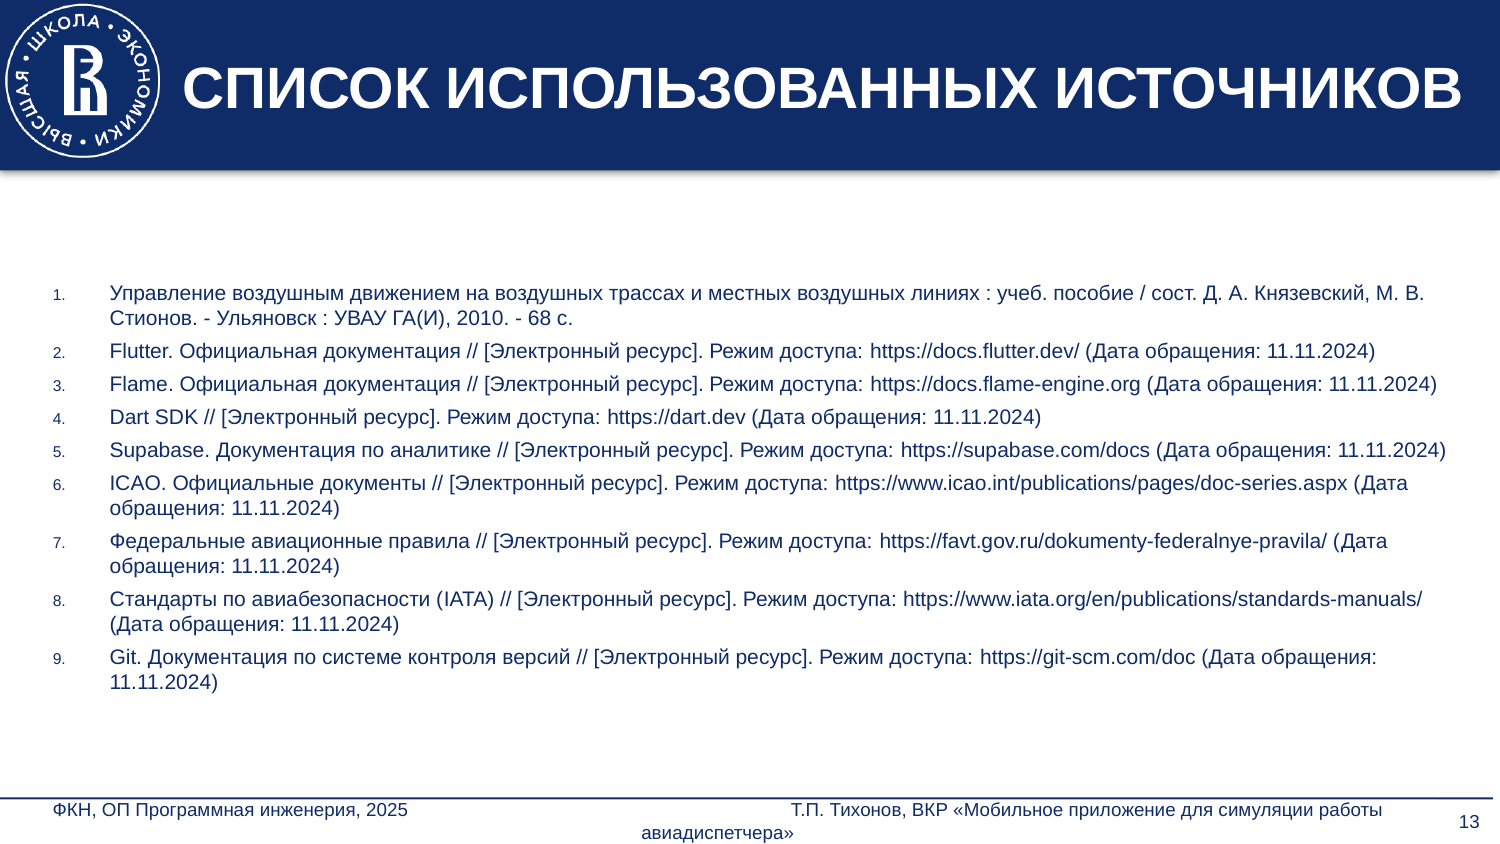

# СПИСОК ИСПОЛЬЗОВАННЫХ ИСТОЧНИКОВ
Управление воздушным движением на воздушных трассах и местных воздушных линиях : учеб. пособие / сост. Д. А. Князевский, М. В. Стионов. - Ульяновск : УВАУ ГА(И), 2010. - 68 с.
Flutter. Официальная документация // [Электронный ресурс]. Режим доступа: https://docs.flutter.dev/ (Дата обращения: 11.11.2024)
Flame. Официальная документация // [Электронный ресурс]. Режим доступа: https://docs.flame-engine.org (Дата обращения: 11.11.2024)
Dart SDK // [Электронный ресурс]. Режим доступа: https://dart.dev (Дата обращения: 11.11.2024)
Supabase. Документация по аналитике // [Электронный ресурс]. Режим доступа: https://supabase.com/docs (Дата обращения: 11.11.2024)
ICAO. Официальные документы // [Электронный ресурс]. Режим доступа: https://www.icao.int/publications/pages/doc-series.aspx (Дата обращения: 11.11.2024)
Федеральные авиационные правила // [Электронный ресурс]. Режим доступа: https://favt.gov.ru/dokumenty-federalnye-pravila/ (Дата обращения: 11.11.2024)
Стандарты по авиабезопасности (IATA) // [Электронный ресурс]. Режим доступа: https://www.iata.org/en/publications/standards-manuals/ (Дата обращения: 11.11.2024)
Git. Документация по системе контроля версий // [Электронный ресурс]. Режим доступа: https://git-scm.com/doc (Дата обращения: 11.11.2024)

13
ФКН, ОП Программная инженерия, 2025                                                                         Т.П. Тихонов, ВКР «Мобильное приложение для симуляции работы авиадиспетчера»